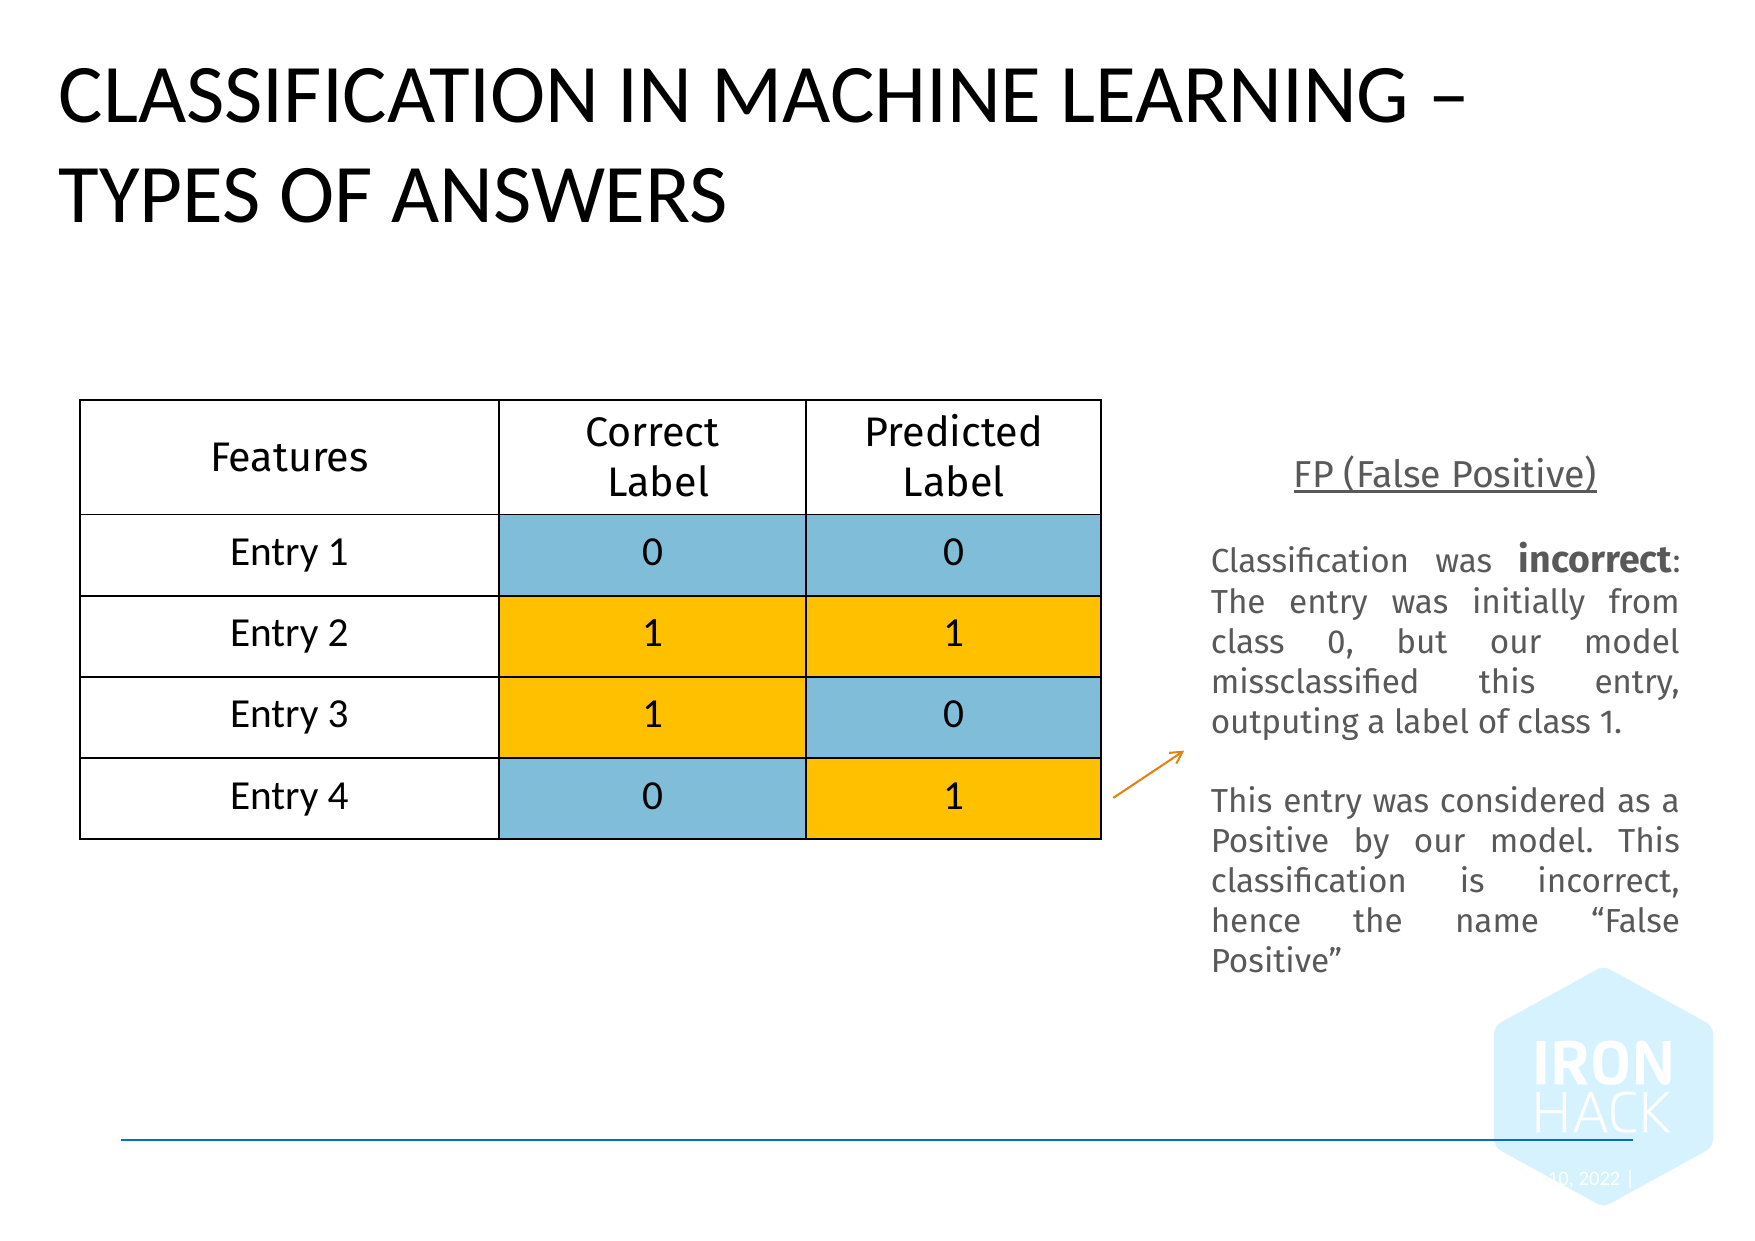

Classification in Machine learning – TYPES of ANSWERS
| Features | Correct Label | Predicted Label |
| --- | --- | --- |
| Entry 1 | 0 | 0 |
| Entry 2 | 1 | 1 |
| Entry 3 | 1 | 0 |
| Entry 4 | 0 | 1 |
FP (False Positive)

Classification was incorrect: The entry was initially from class 0, but our model missclassified this entry, outputing a label of class 1.

This entry was considered as a Positive by our model. This classification is incorrect, hence the name “False Positive”
March 10, 2022 |
84